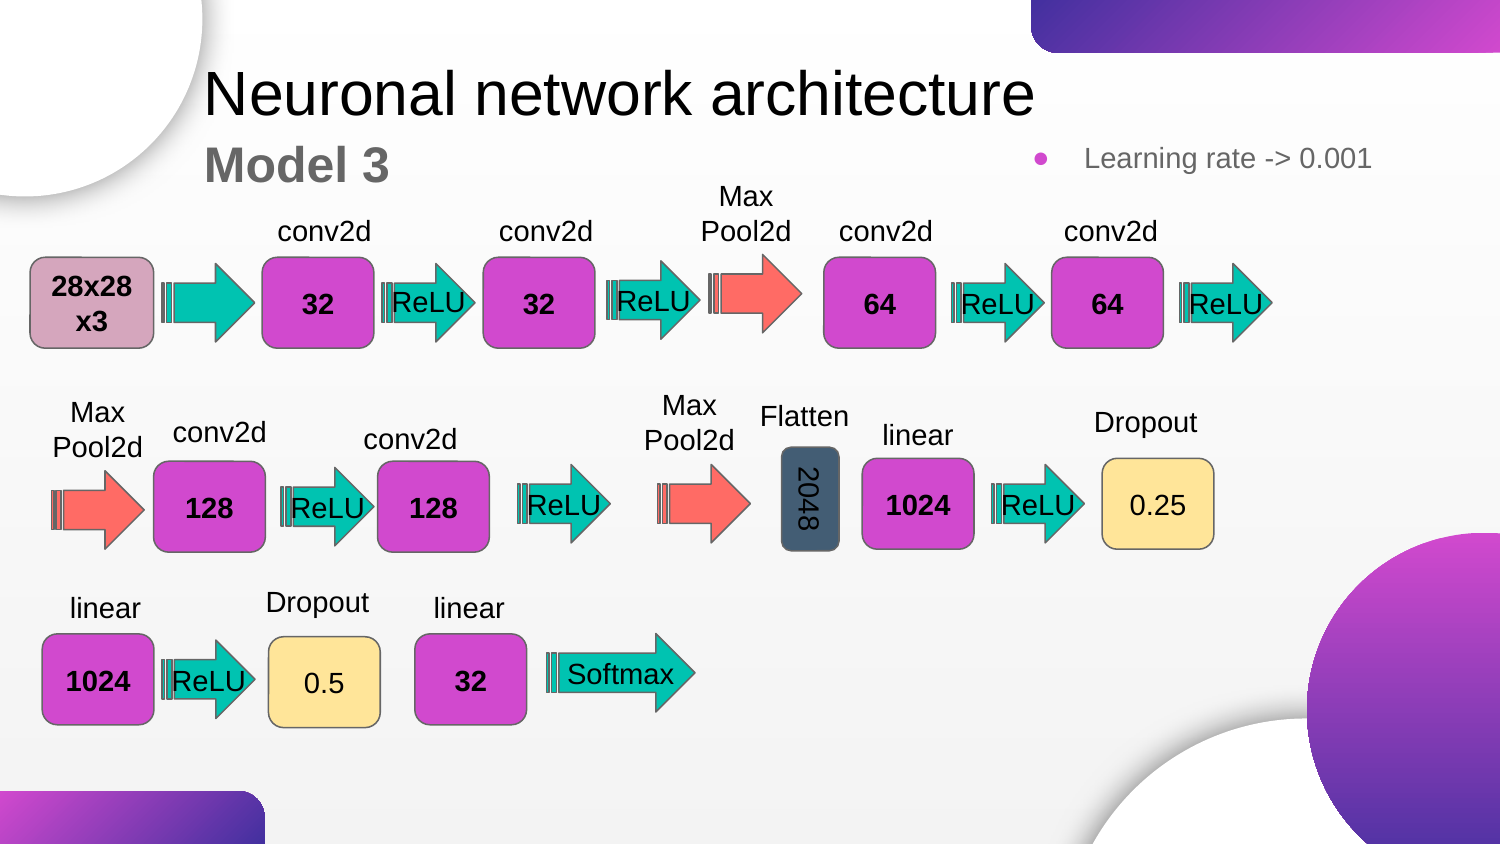

# Neuronal network architecture
Model 3
Learning rate -> 0.001

Max
Pool2d
conv2d
conv2d
conv2d
conv2d

28x28x3
32
32
64
64

ReLU
ReLU
ReLU
ReLU
Max
Pool2d
Max
Pool2d
Flatten
Dropout
conv2d
linear
conv2d
1024
0.25
128
128

2048

ReLU
ReLU
ReLU

Dropout
linear
linear

1024
32
0.5
Softmax

ReLU